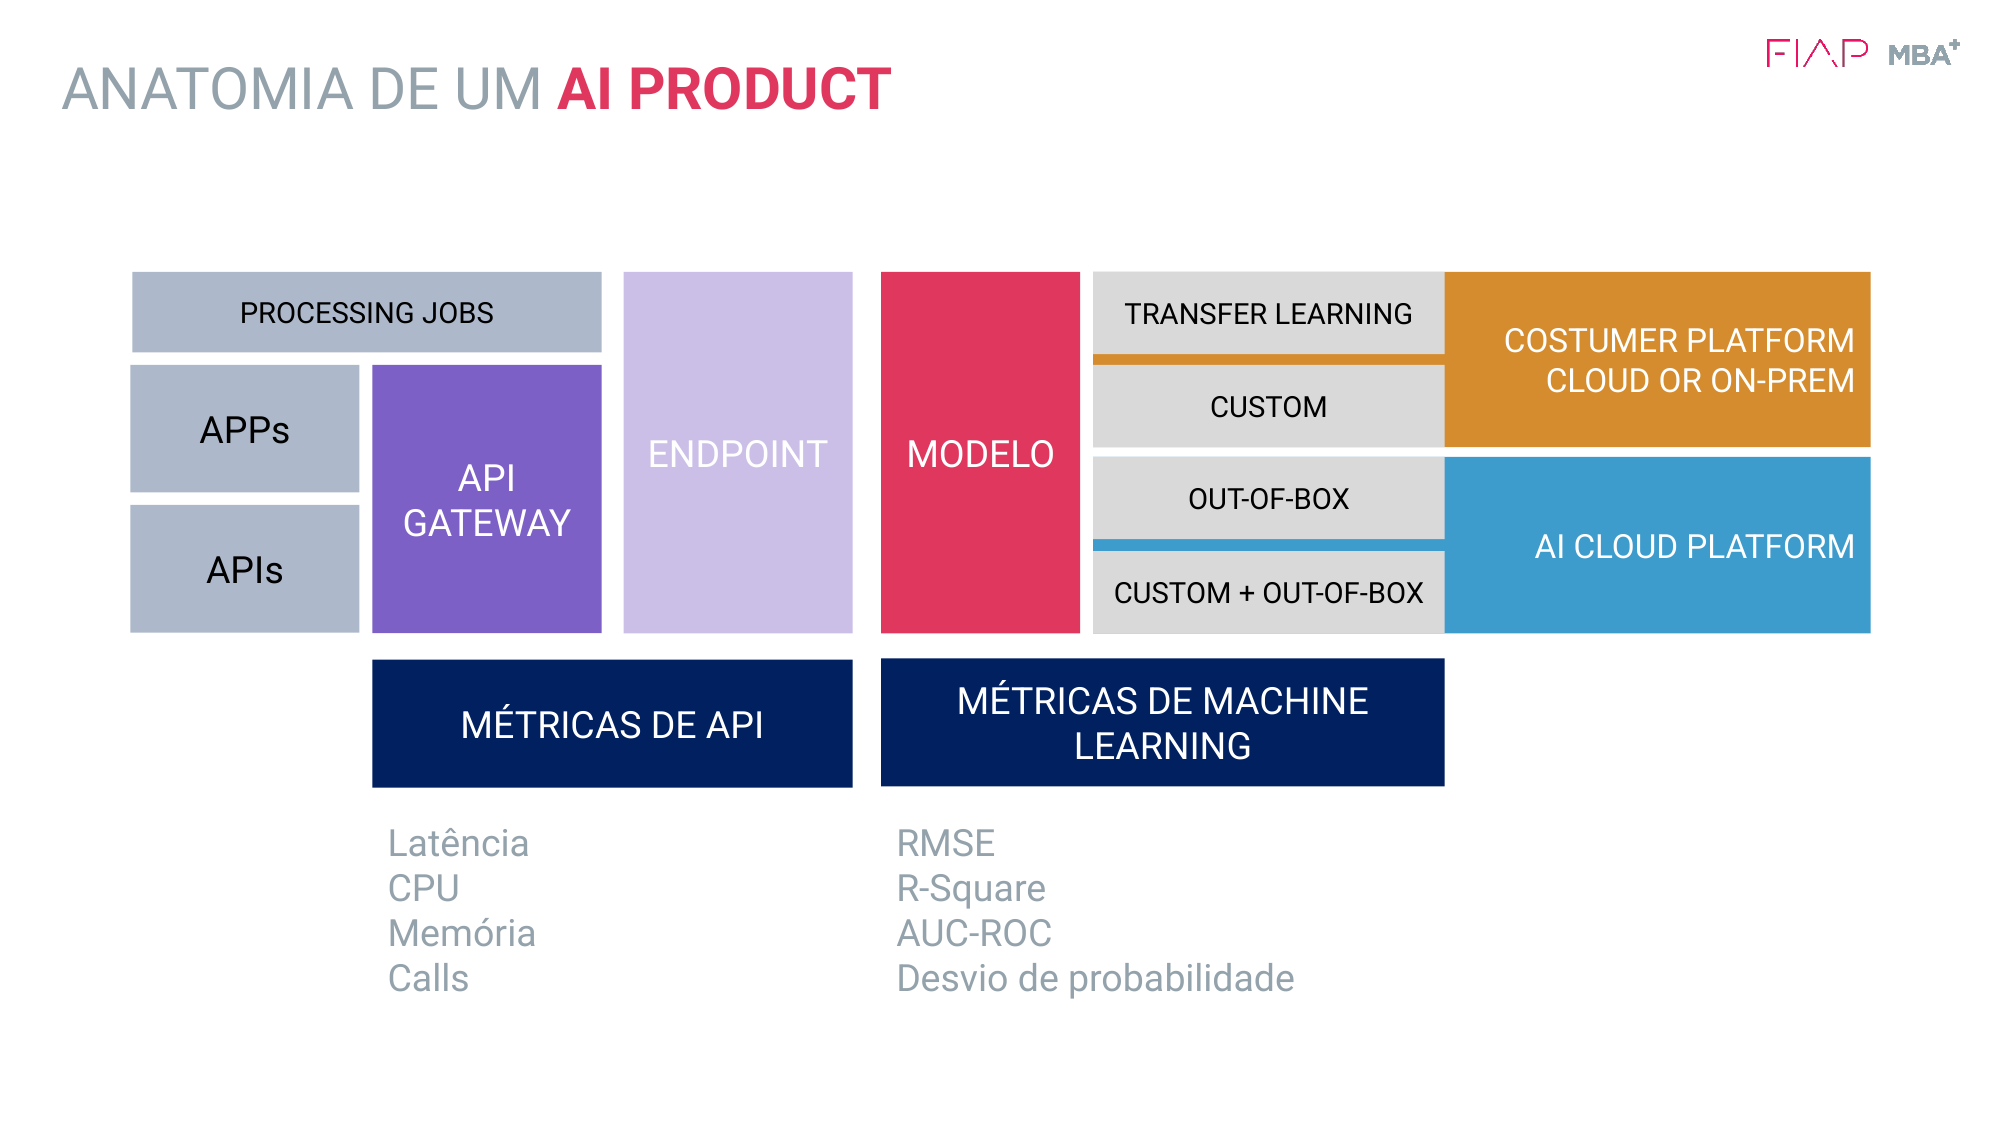

# ANATOMIA DE UM AI PRODUCT
PROCESSING JOBS
ENDPOINT
MODELO
COSTUMER PLATFORM
CLOUD OR ON-PREM
TRANSFER LEARNING
APPs
API GATEWAY
CUSTOM
AI CLOUD PLATFORM
OUT-OF-BOX
APIs
CUSTOM + OUT-OF-BOX
MÉTRICAS DE MACHINE LEARNING
MÉTRICAS DE API
Latência
CPU
Memória
Calls
RMSE
R-Square
AUC-ROC
Desvio de probabilidade